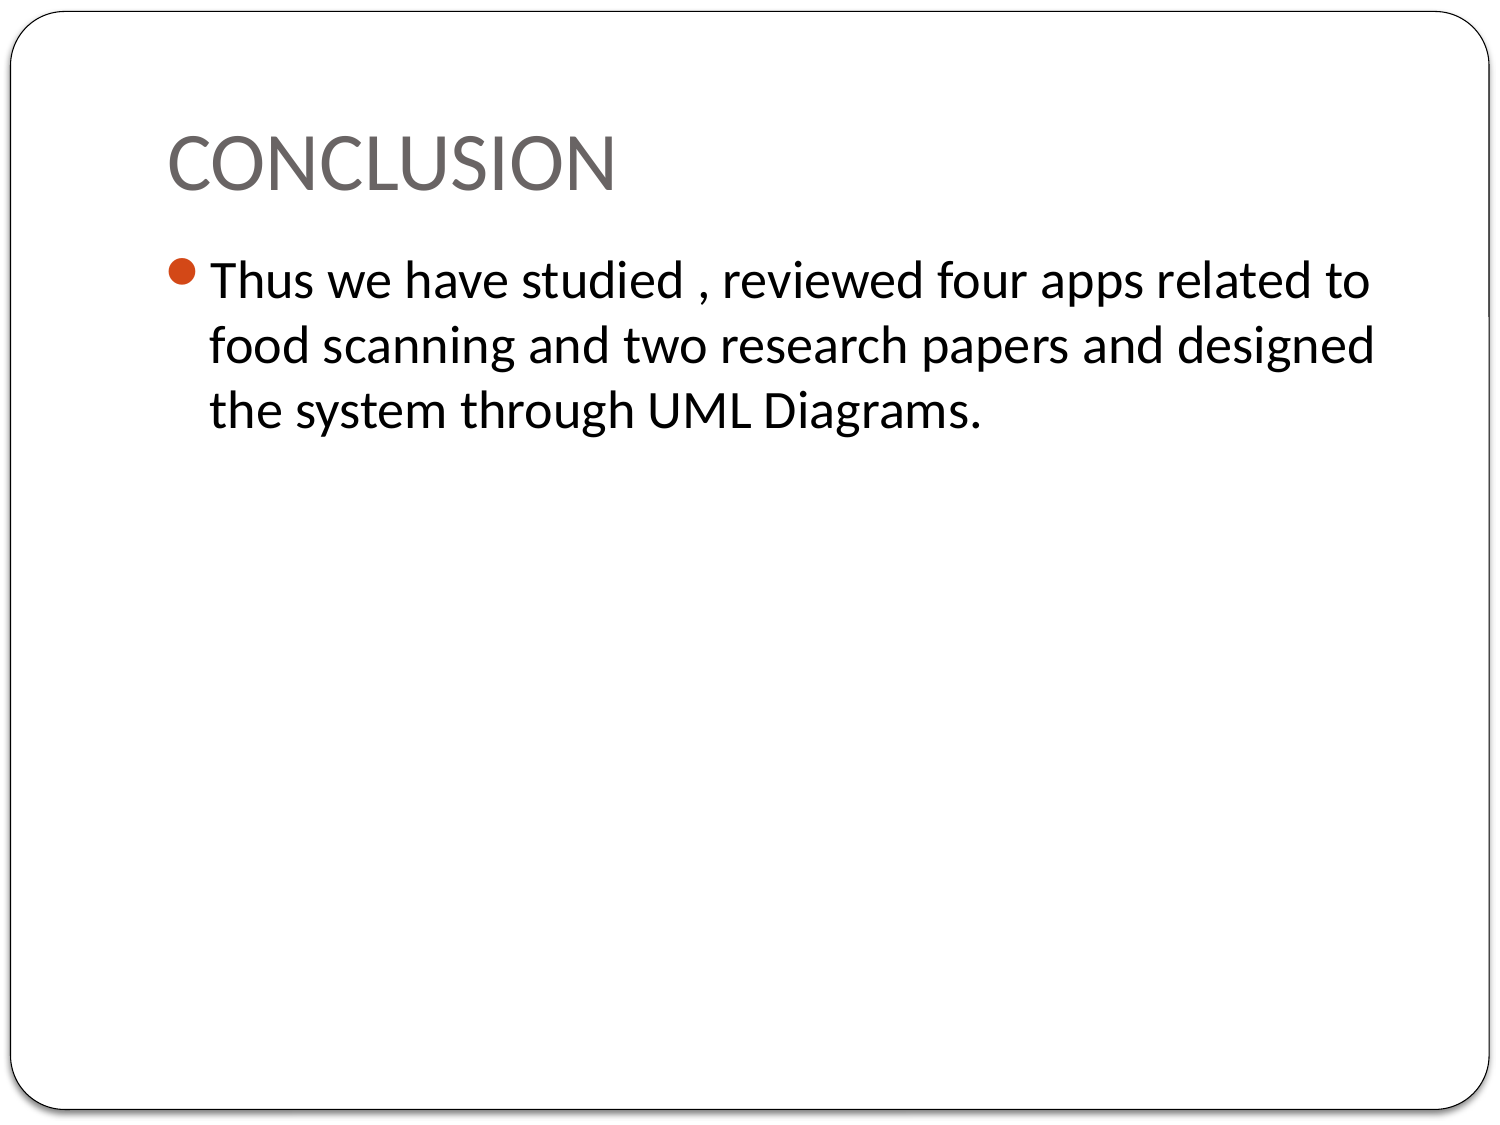

# CONCLUSION
Thus we have studied , reviewed four apps related to food scanning and two research papers and designed the system through UML Diagrams.